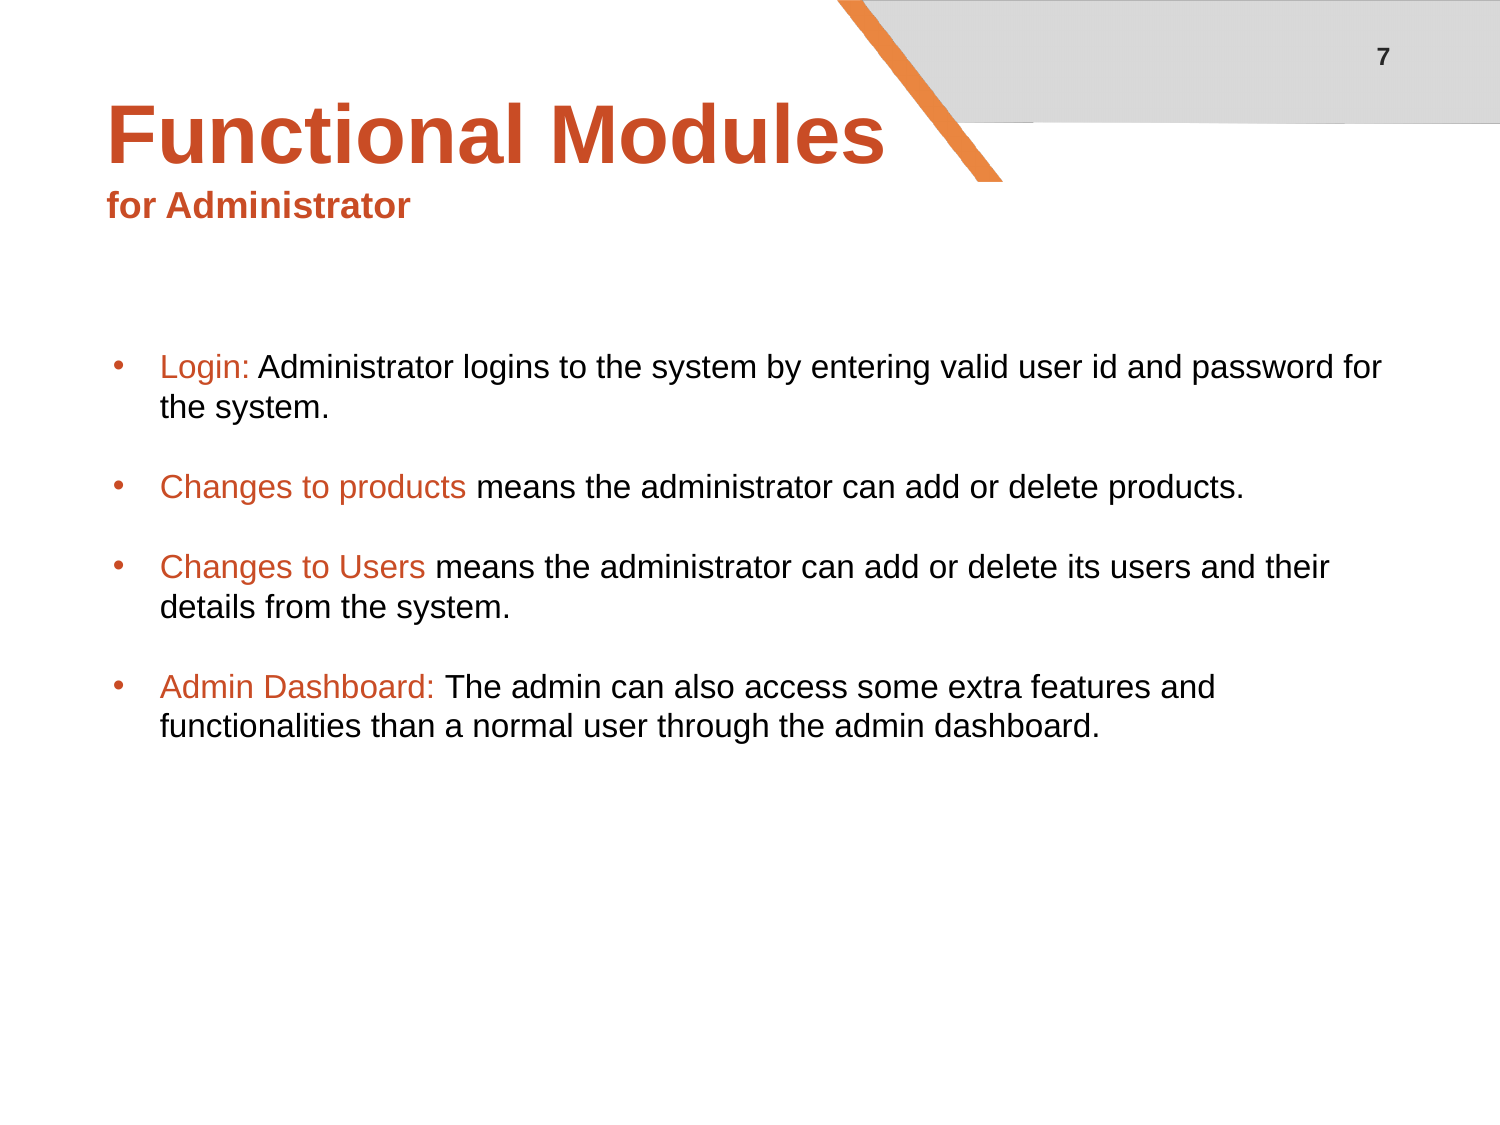

7
# Functional Modules for Administrator
Login: Administrator logins to the system by entering valid user id and password for the system.

Changes to products means the administrator can add or delete products.

Changes to Users means the administrator can add or delete its users and their details from the system.

Admin Dashboard: The admin can also access some extra features and functionalities than a normal user through the admin dashboard.